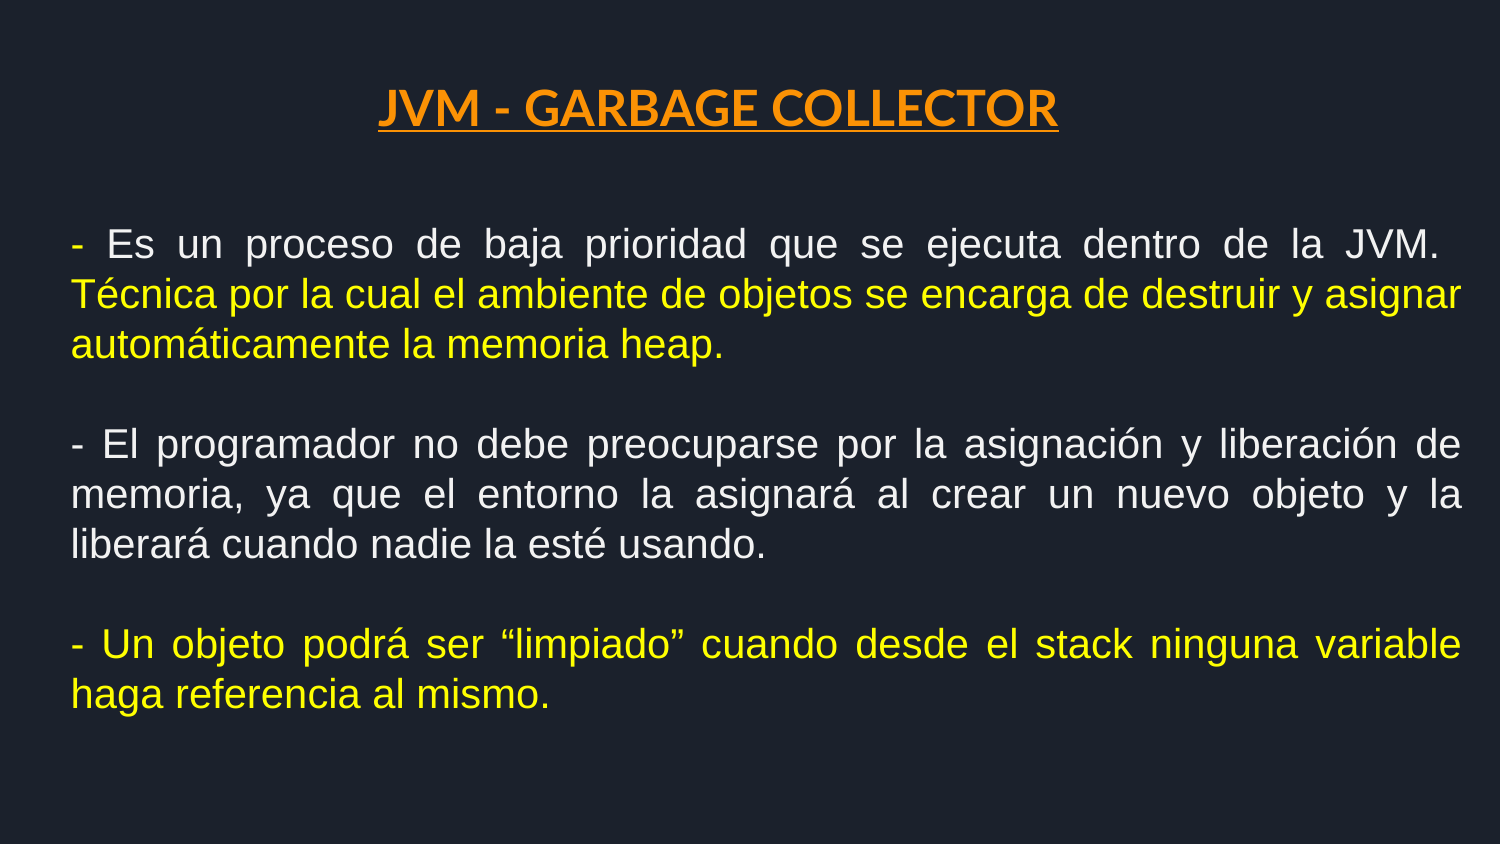

JVM - GARBAGE COLLECTOR
- Es un proceso de baja prioridad que se ejecuta dentro de la JVM.  Técnica por la cual el ambiente de objetos se encarga de destruir y asignar automáticamente la memoria heap.

- El programador no debe preocuparse por la asignación y liberación de memoria, ya que el entorno la asignará al crear un nuevo objeto y la liberará cuando nadie la esté usando.

- Un objeto podrá ser “limpiado” cuando desde el stack ninguna variable haga referencia al mismo.